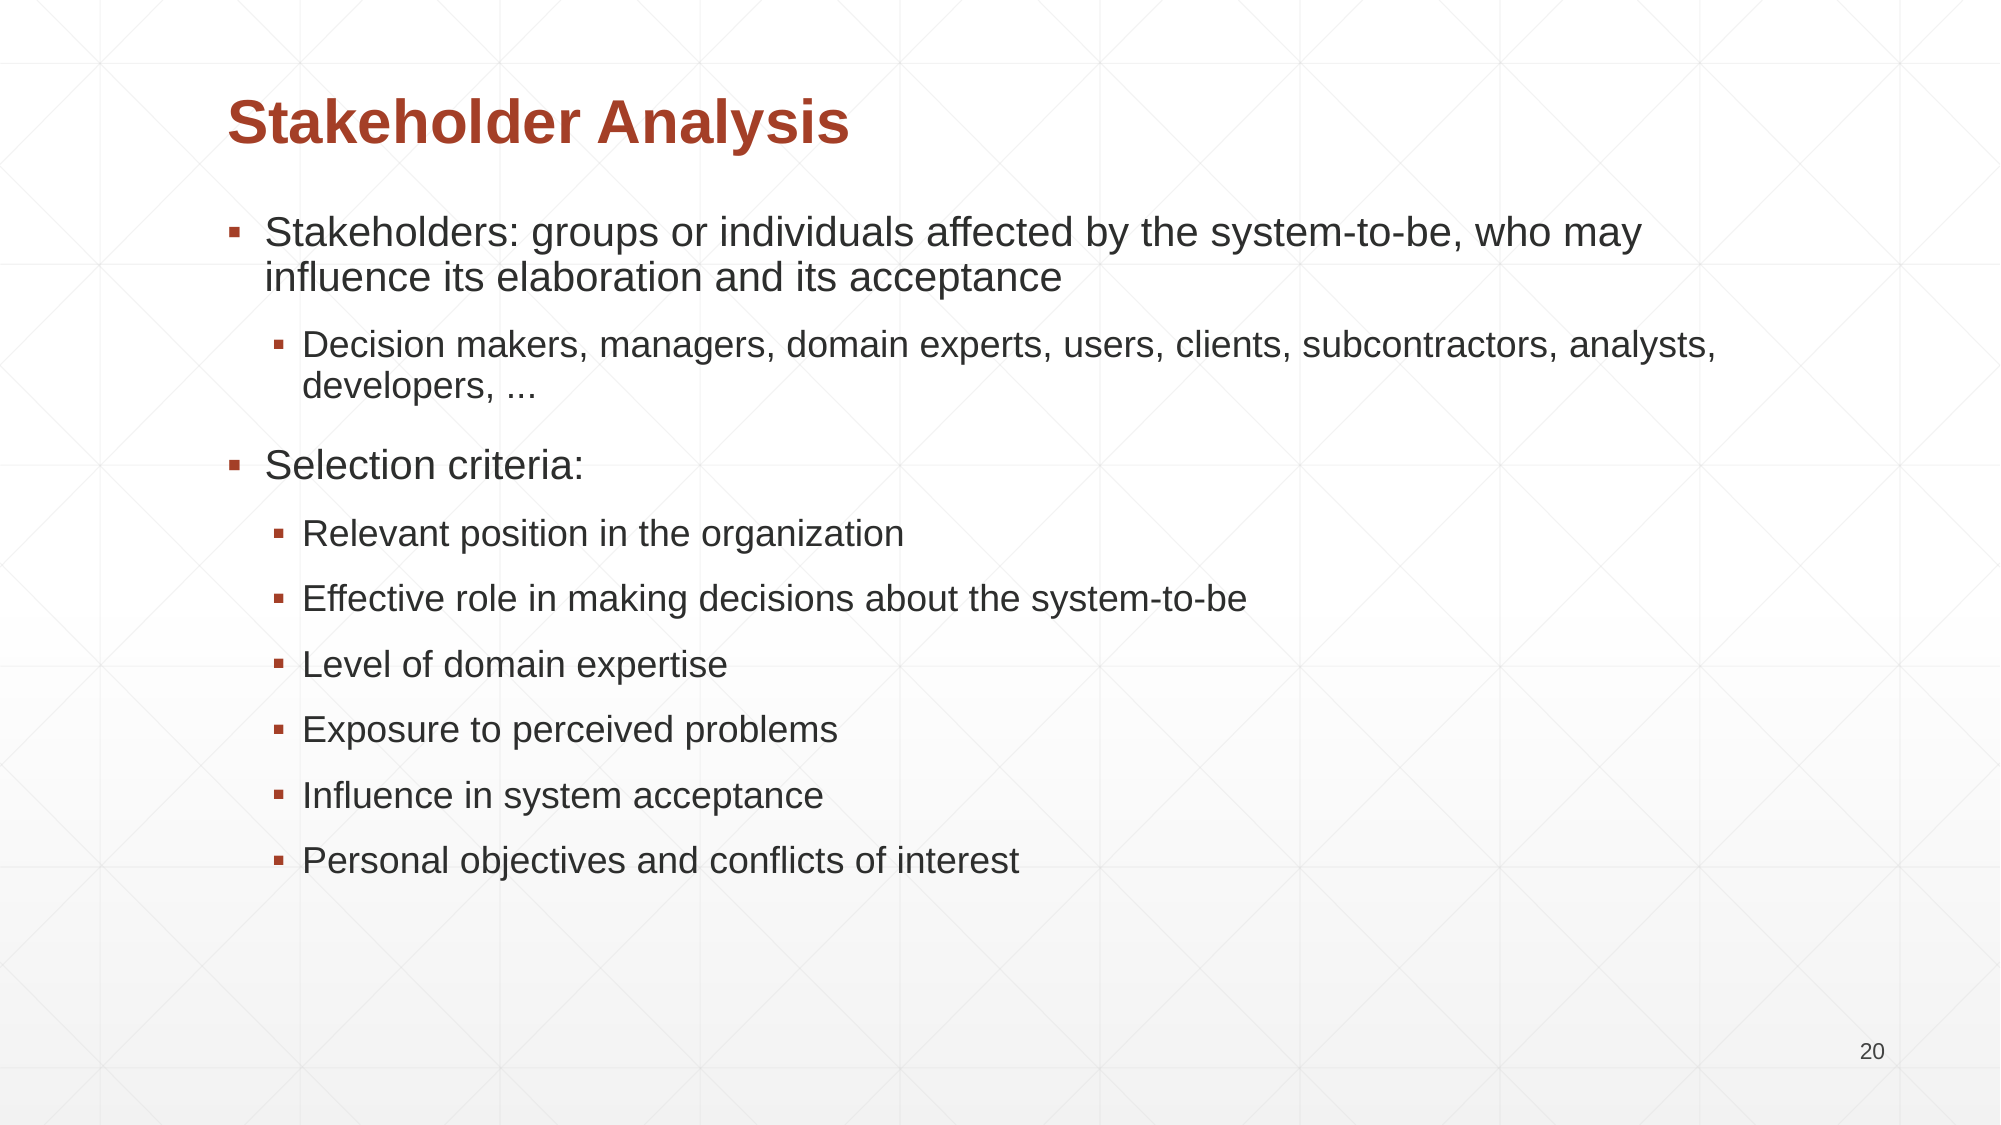

Stakeholder Analysis
Stakeholders: groups or individuals affected by the system-to-be, who may influence its elaboration and its acceptance
Decision makers, managers, domain experts, users, clients, subcontractors, analysts, developers, ...
Selection criteria:
Relevant position in the organization
Effective role in making decisions about the system-to-be
Level of domain expertise
Exposure to perceived problems
Influence in system acceptance
Personal objectives and conflicts of interest
20